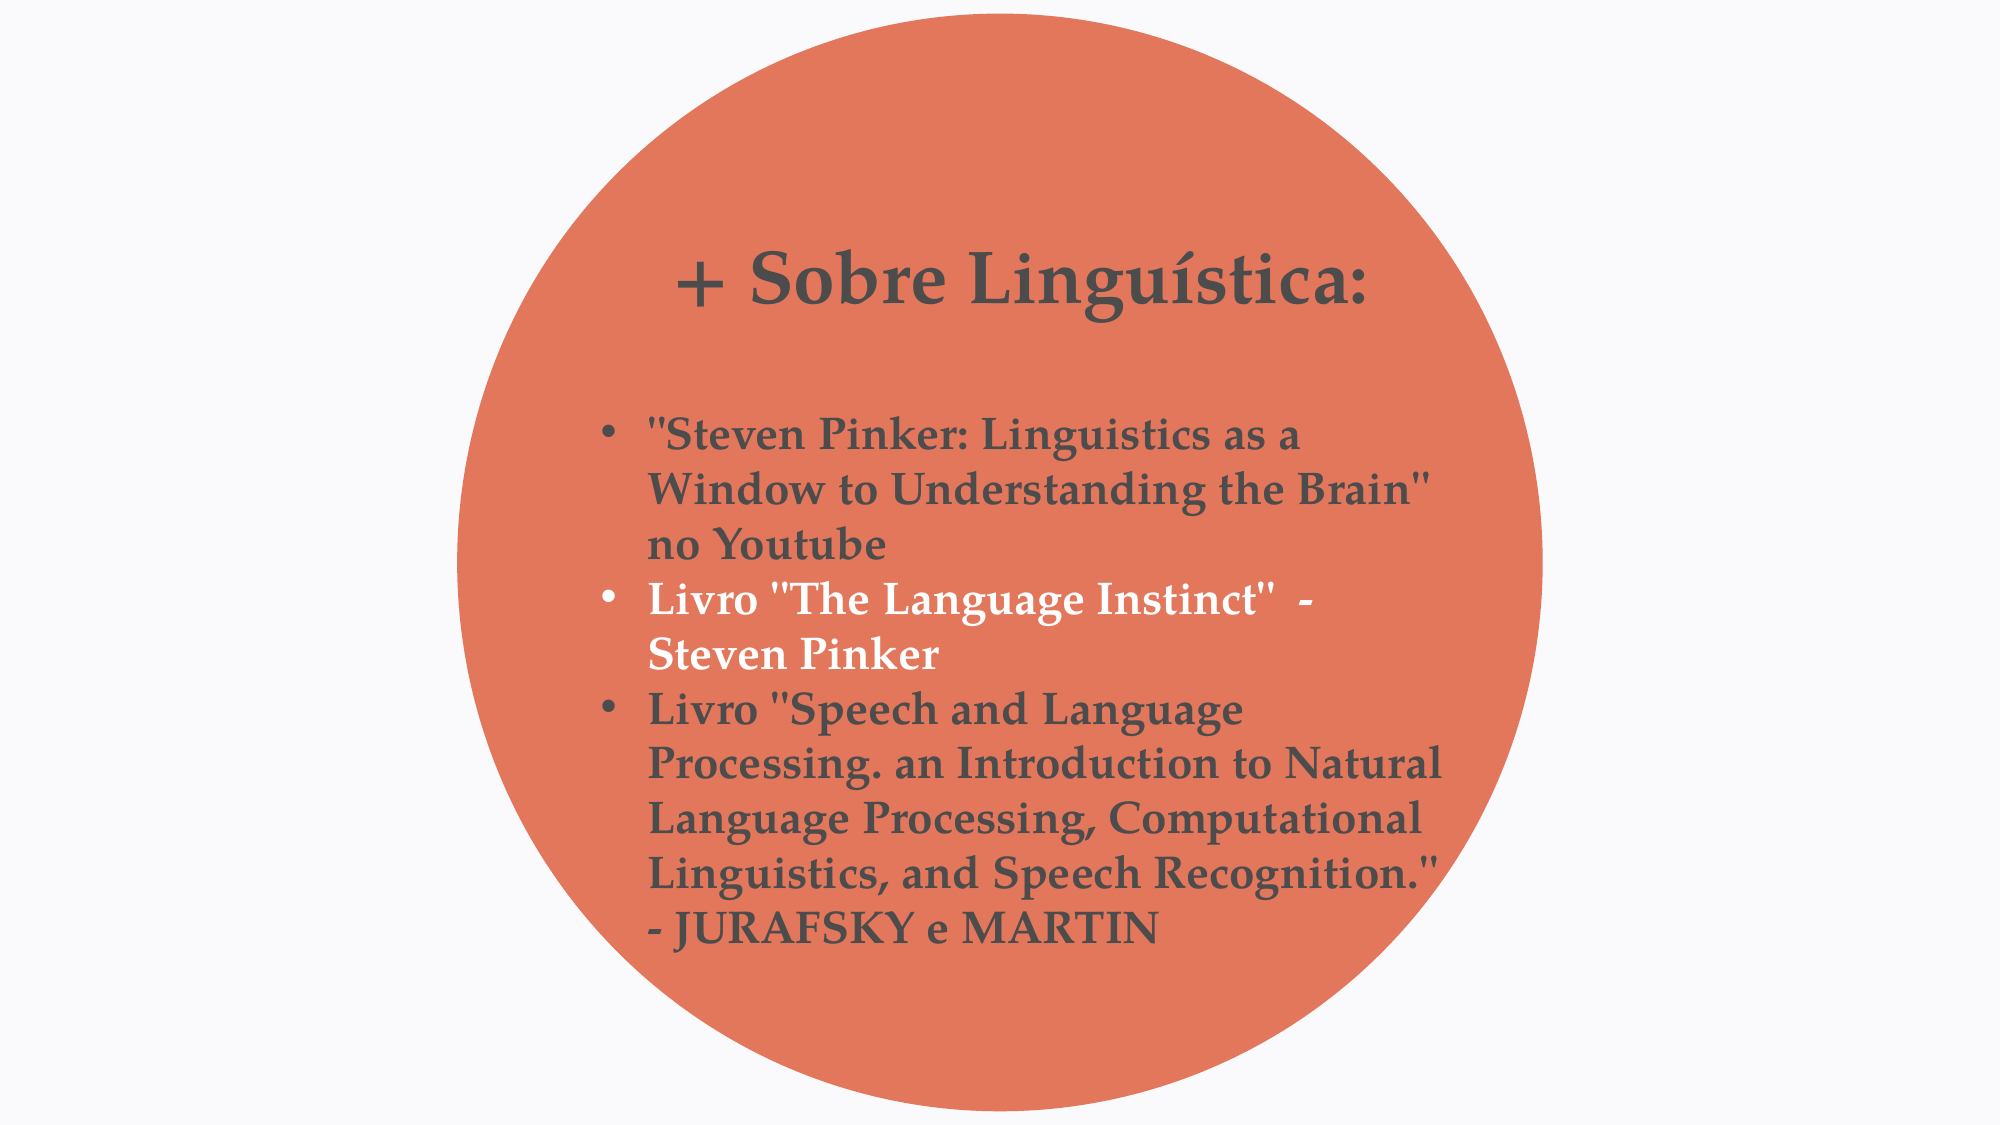

+ Sobre Linguística:
"Steven Pinker: Linguistics as a Window to Understanding the Brain" no Youtube
Livro "The Language Instinct"  - Steven Pinker
Livro "Speech and Language Processing. an Introduction to Natural Language Processing, Computational Linguistics, and Speech Recognition." - JURAFSKY e MARTIN